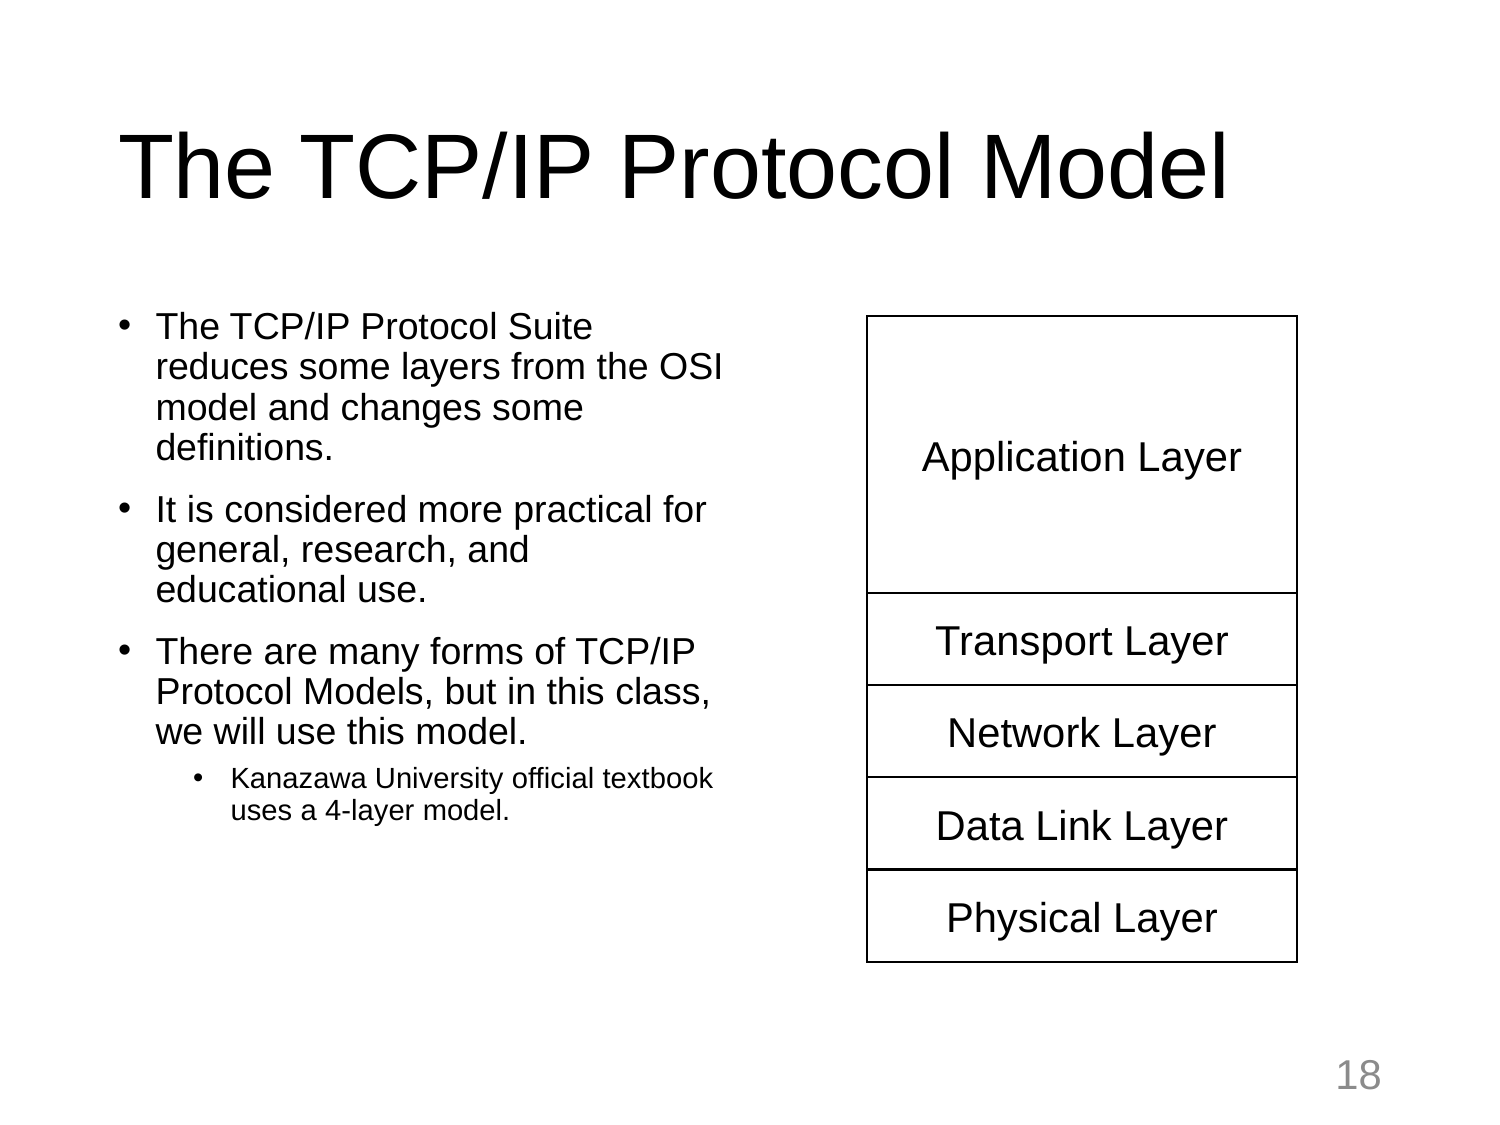

# The TCP/IP Protocol Model
The TCP/IP Protocol Suite reduces some layers from the OSI model and changes some definitions.
It is considered more practical for general, research, and educational use.
There are many forms of TCP/IP Protocol Models, but in this class, we will use this model.
Kanazawa University official textbook uses a 4-layer model.
Application Layer
Transport Layer
Network Layer
Data Link Layer
Physical Layer
18